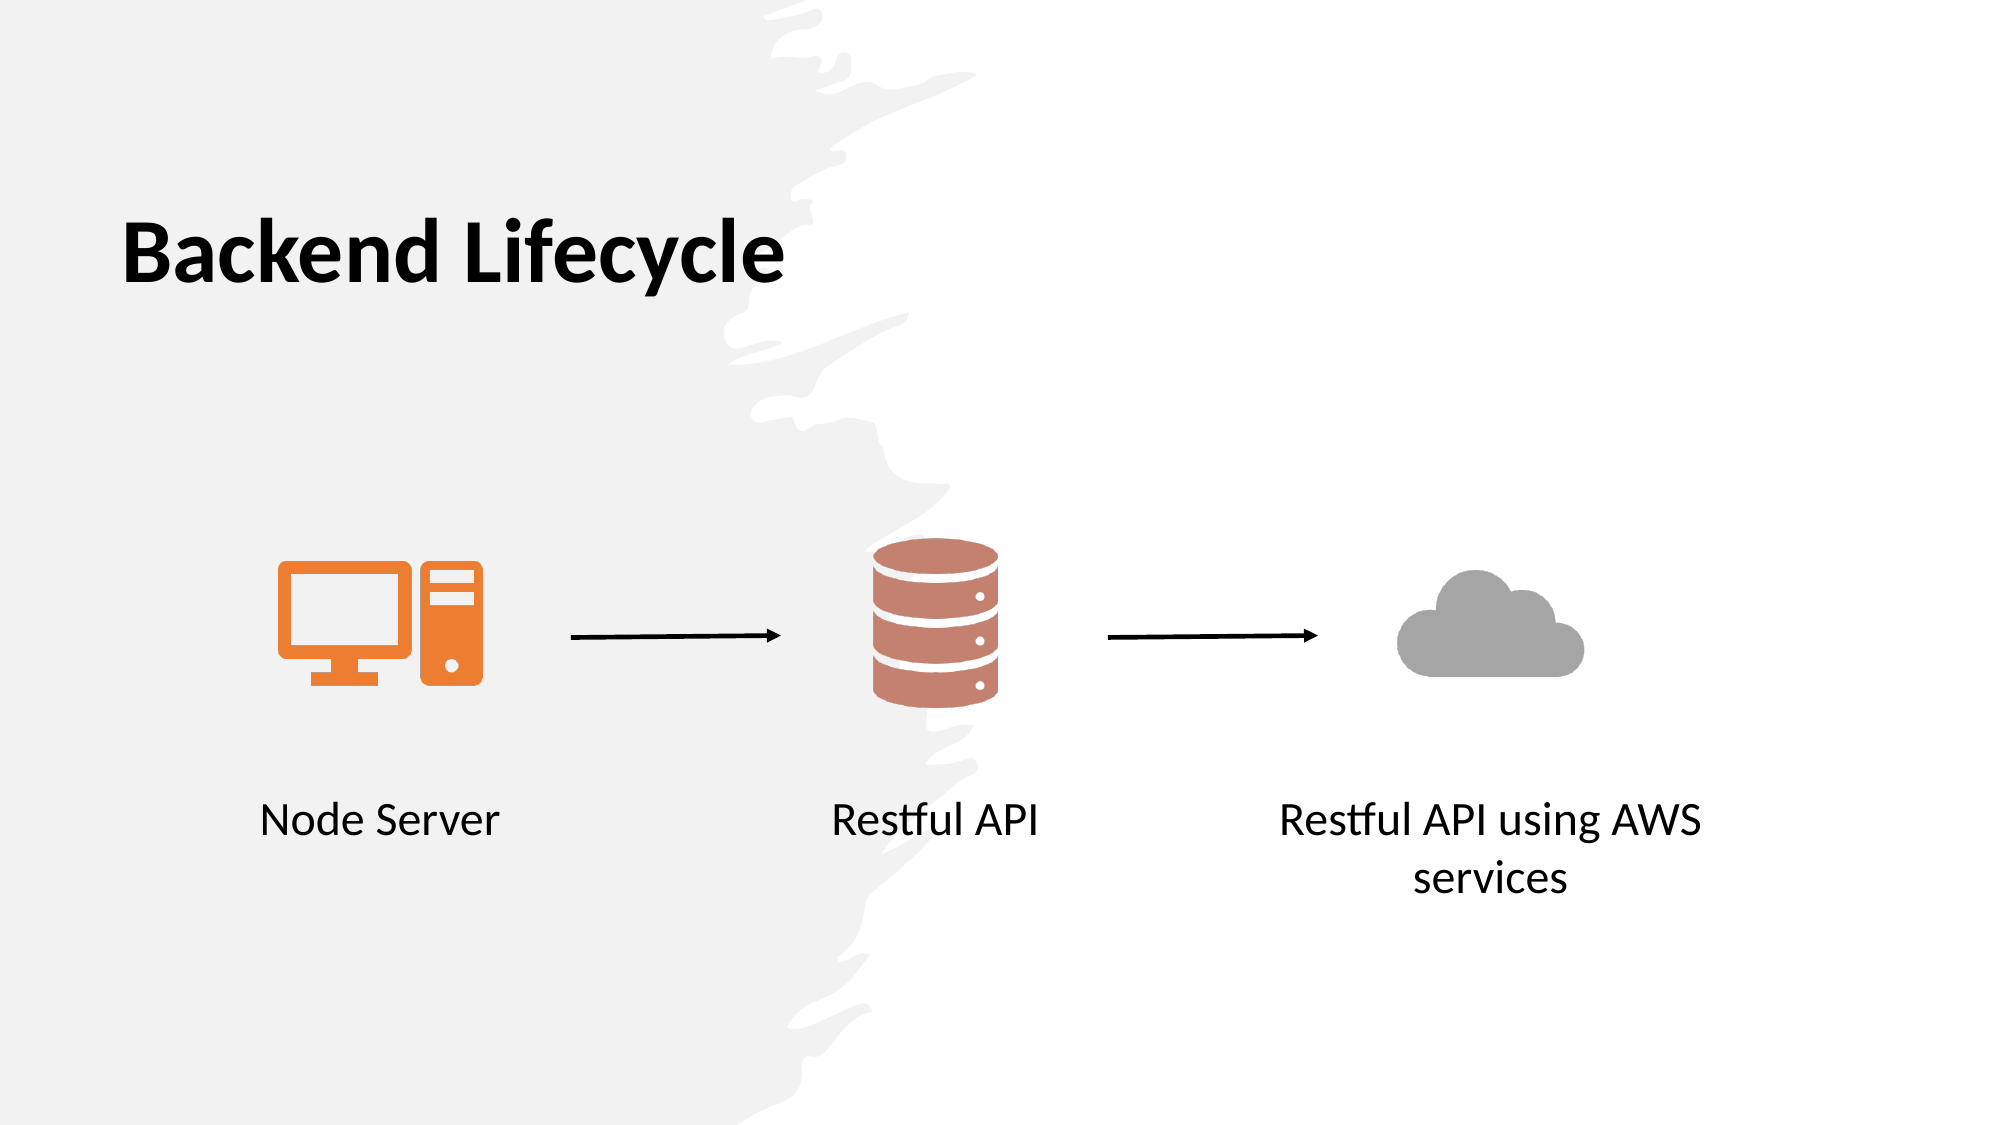

# Backend Lifecycle
Node Server
Restful API
Restful API using AWS services